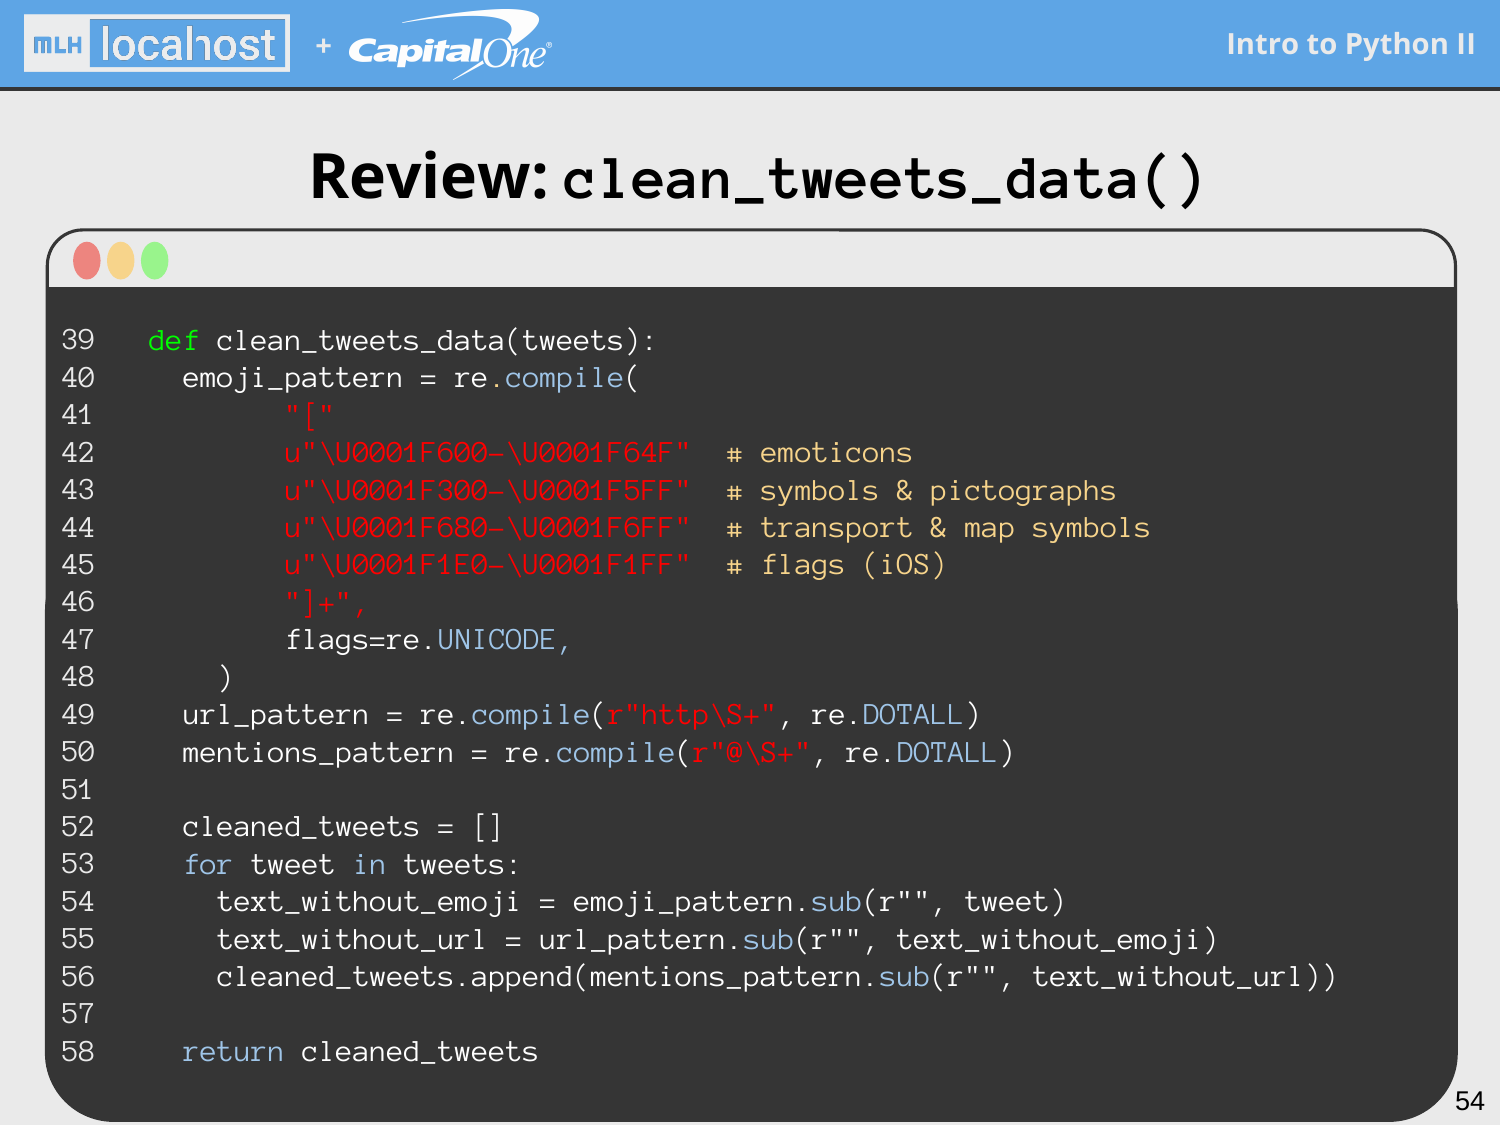

Review: clean_tweets_data()

39
40
41
42
43
44
45
46
47
48
49
50
51
52
53
54
55
56
57
58

def clean_tweets_data(tweets):
  emoji_pattern = re.compile(
        "["
        u"\U0001F600-\U0001F64F"  # emoticons
        u"\U0001F300-\U0001F5FF"  # symbols & pictographs
        u"\U0001F680-\U0001F6FF"  # transport & map symbols
        u"\U0001F1E0-\U0001F1FF"  # flags (iOS)
        "]+",
        flags=re.UNICODE,
    )
  url_pattern = re.compile(r"http\S+", re.DOTALL)
  mentions_pattern = re.compile(r"@\S+", re.DOTALL)

  cleaned_tweets = []
  for tweet in tweets:
    text_without_emoji = emoji_pattern.sub(r"", tweet)
    text_without_url = url_pattern.sub(r"", text_without_emoji)
    cleaned_tweets.append(mentions_pattern.sub(r"", text_without_url))

  return cleaned_tweets